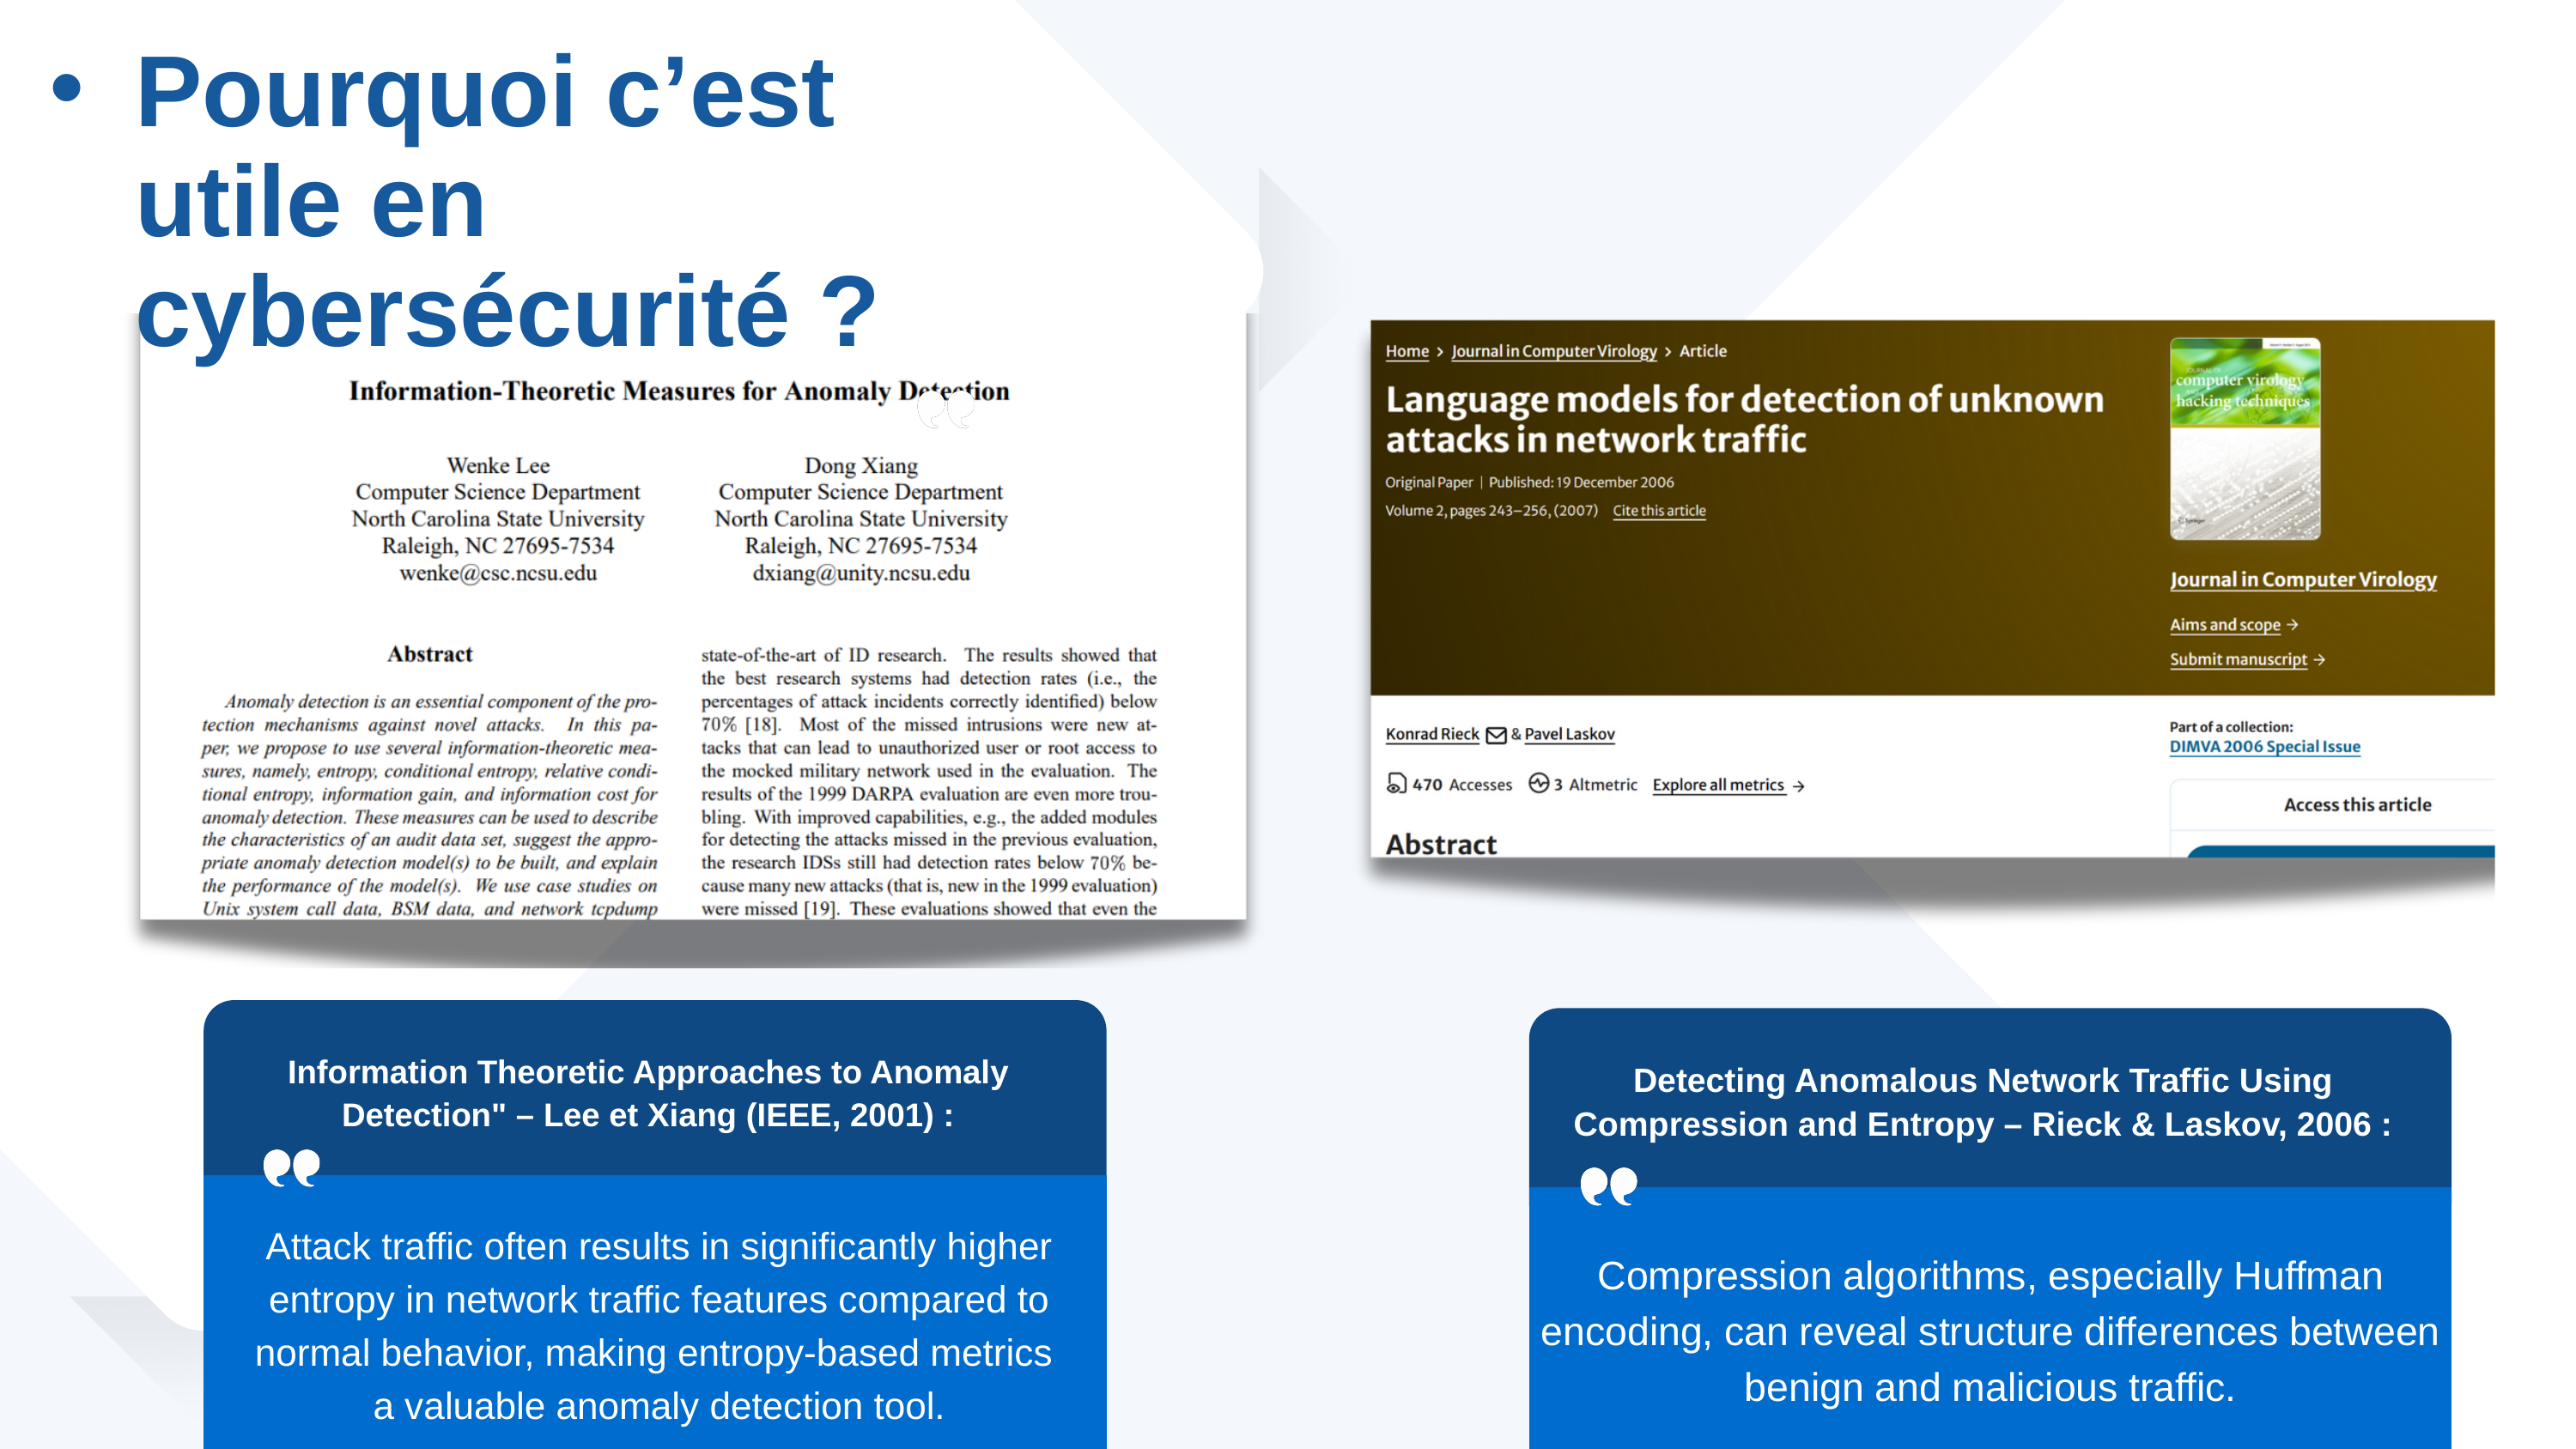

Pourquoi c’est utile en cybersécurité ?

Information Theoretic Approaches to Anomaly Detection" – Lee et Xiang (IEEE, 2001) :
Detecting Anomalous Network Traffic Using Compression and Entropy – Rieck & Laskov, 2006 :

Compression algorithms, especially Huffman encoding, can reveal structure differences between benign and malicious traffic.

Attack traffic often results in significantly higher entropy in network traffic features compared to normal behavior, making entropy-based metrics
a valuable anomaly detection tool.